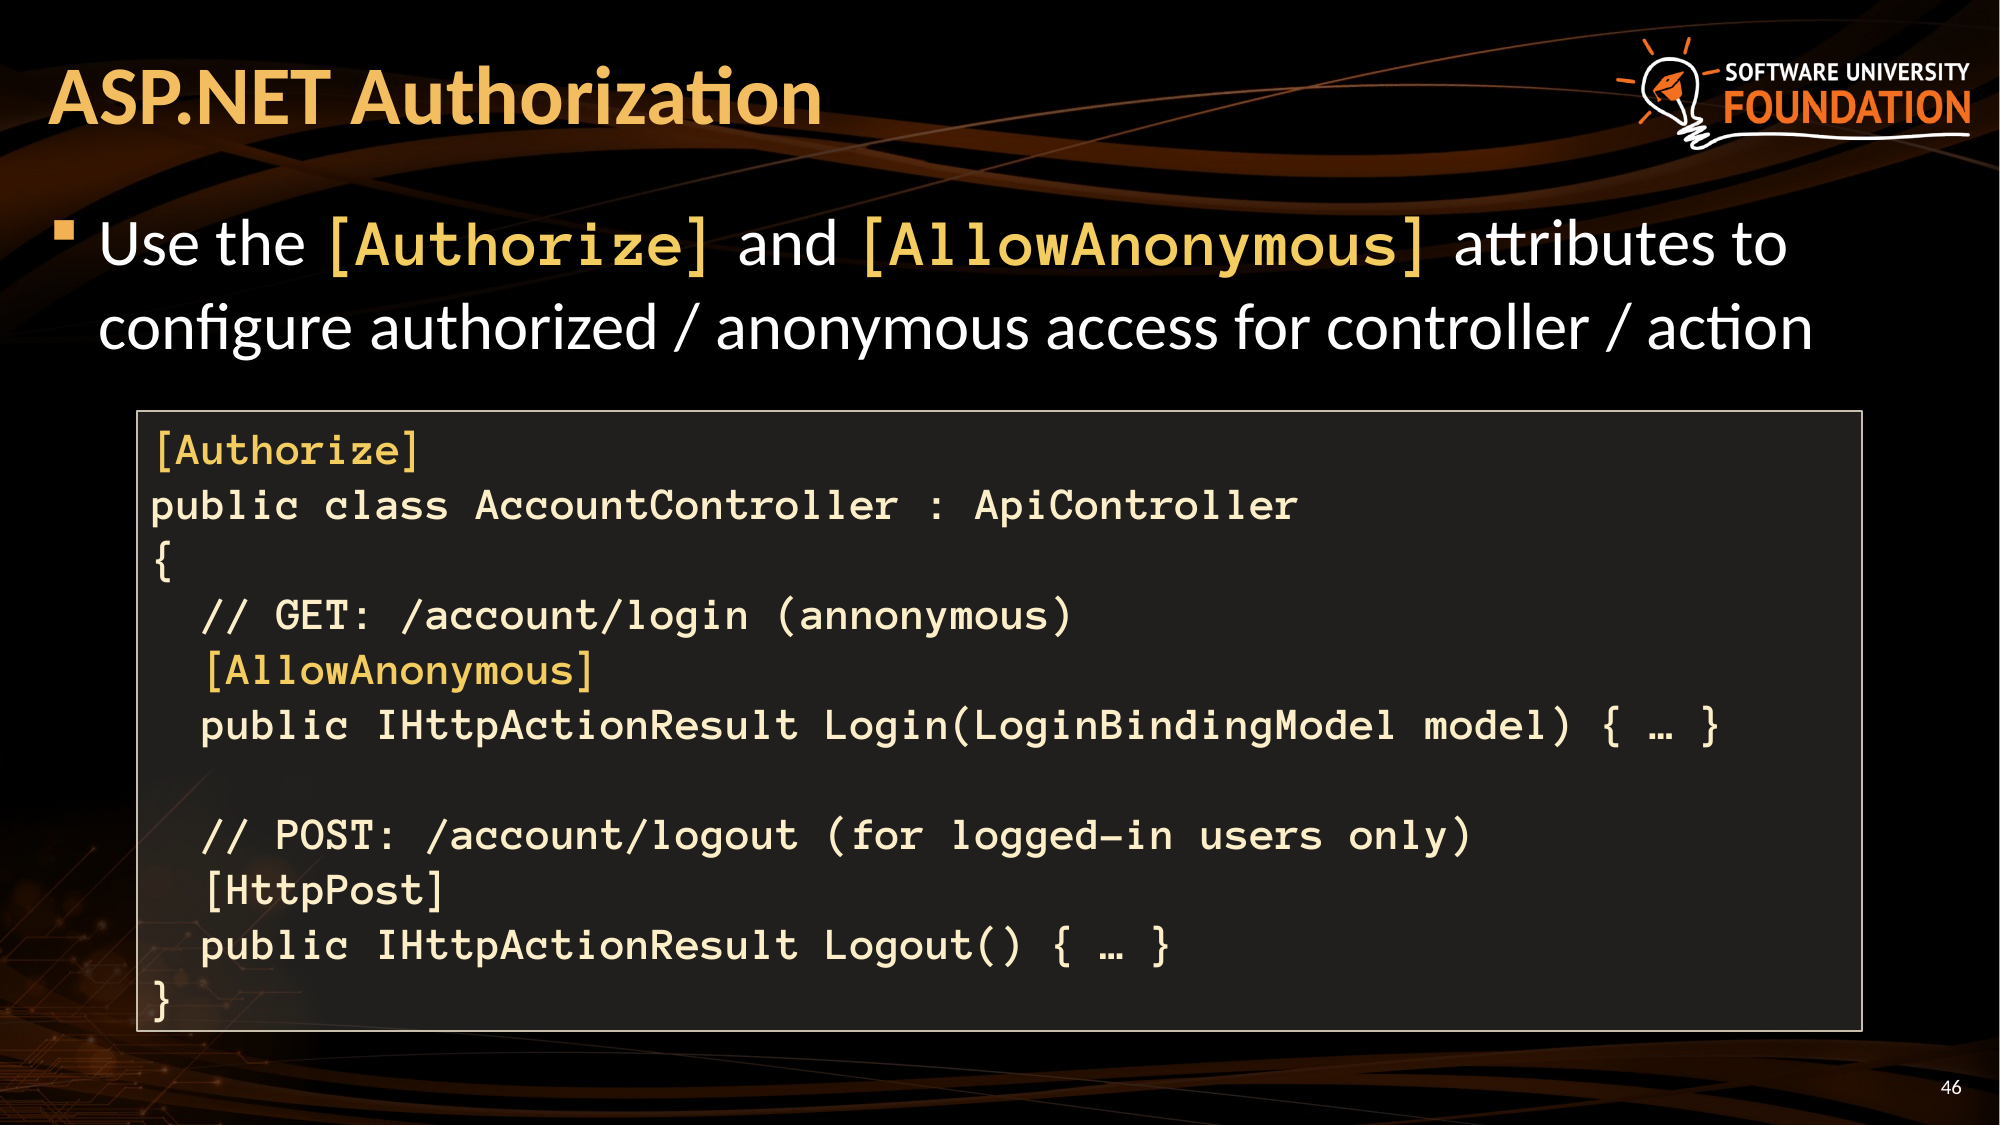

# ASP.NET Authorization
Use the [Authorize] and [AllowAnonymous] attributes to configure authorized / anonymous access for controller / action
[Authorize]
public class AccountController : ApiController
{
  // GET: /account/login (annonymous)
  [AllowAnonymous]
  public IHttpActionResult Login(LoginBindingModel model) { … }

  // POST: /account/logout (for logged-in users only)
  [HttpPost]
  public IHttpActionResult Logout() { … }
}
46